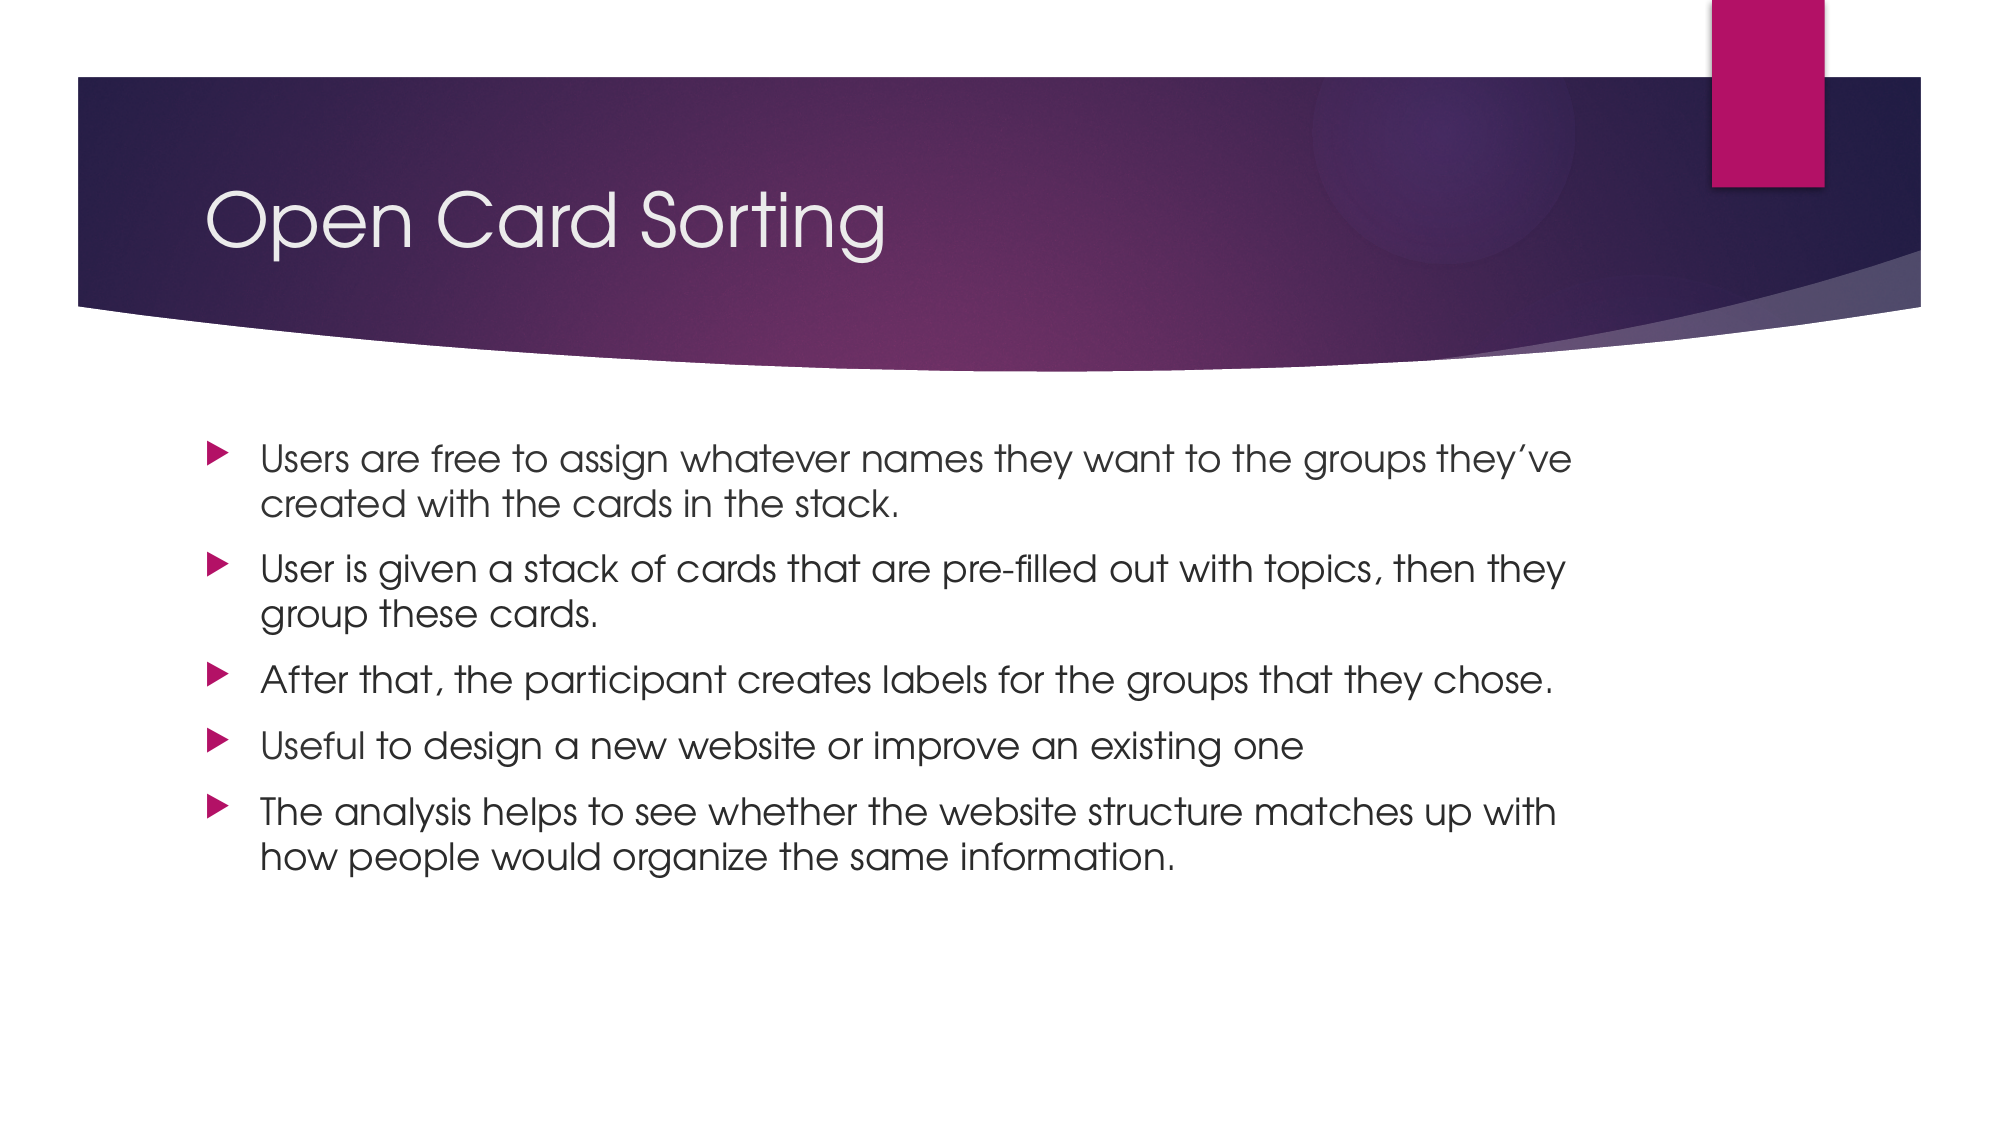

# Open Card Sorting
Users are free to assign whatever names they want to the groups they’ve created with the cards in the stack.
User is given a stack of cards that are pre-filled out with topics, then they group these cards.
After that, the participant creates labels for the groups that they chose.
Useful to design a new website or improve an existing one
The analysis helps to see whether the website structure matches up with how people would organize the same information.